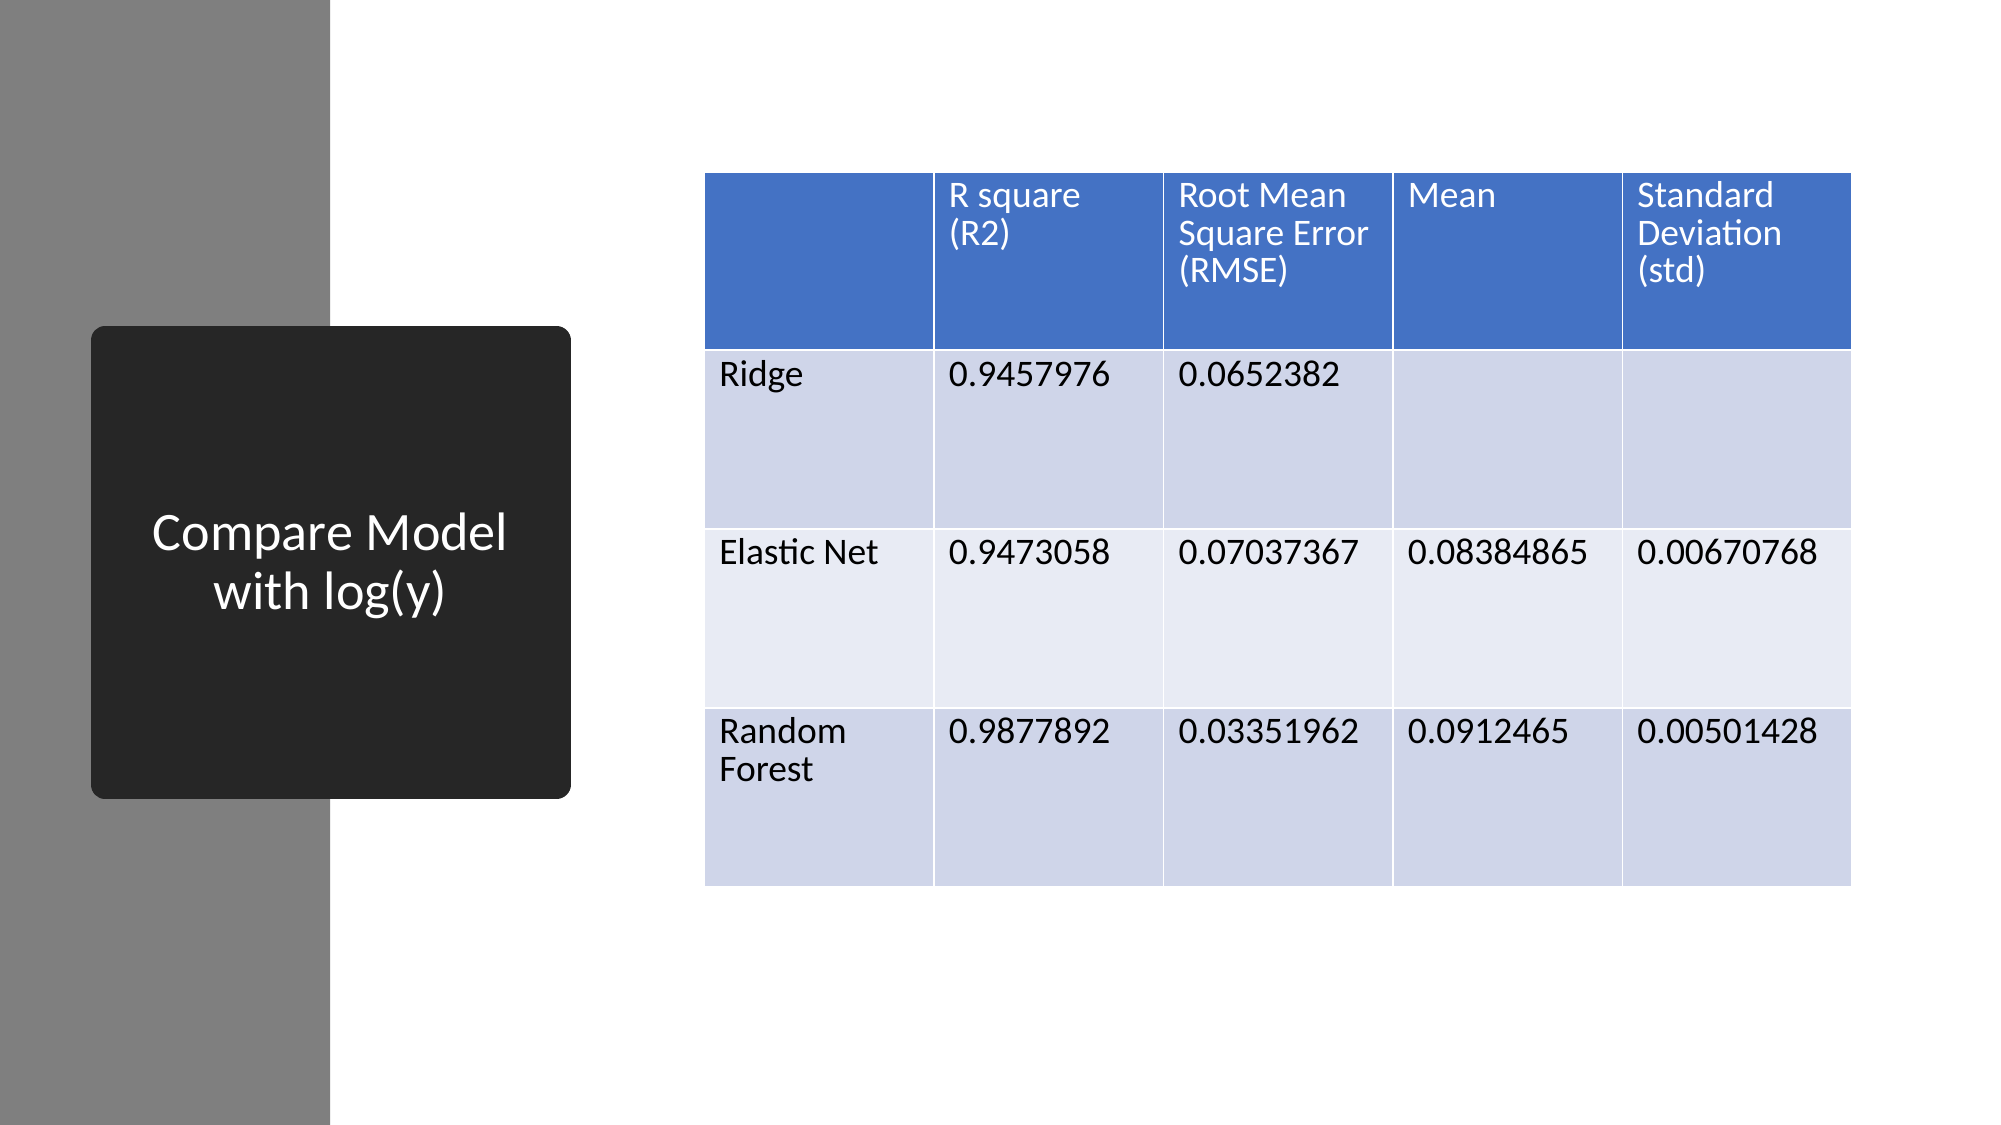

|  | R square (R2) | Root Mean Square Error (RMSE) | Mean | Standard Deviation (std) |
| --- | --- | --- | --- | --- |
| Ridge | 0.9457976 | 0.0652382 |  |  |
| Elastic Net | 0.9473058 | 0.07037367 | 0.08384865 | 0.00670768 |
| Random Forest | 0.9877892 | 0.03351962 | 0.0912465 | 0.00501428 |
# Compare Model with log(y)